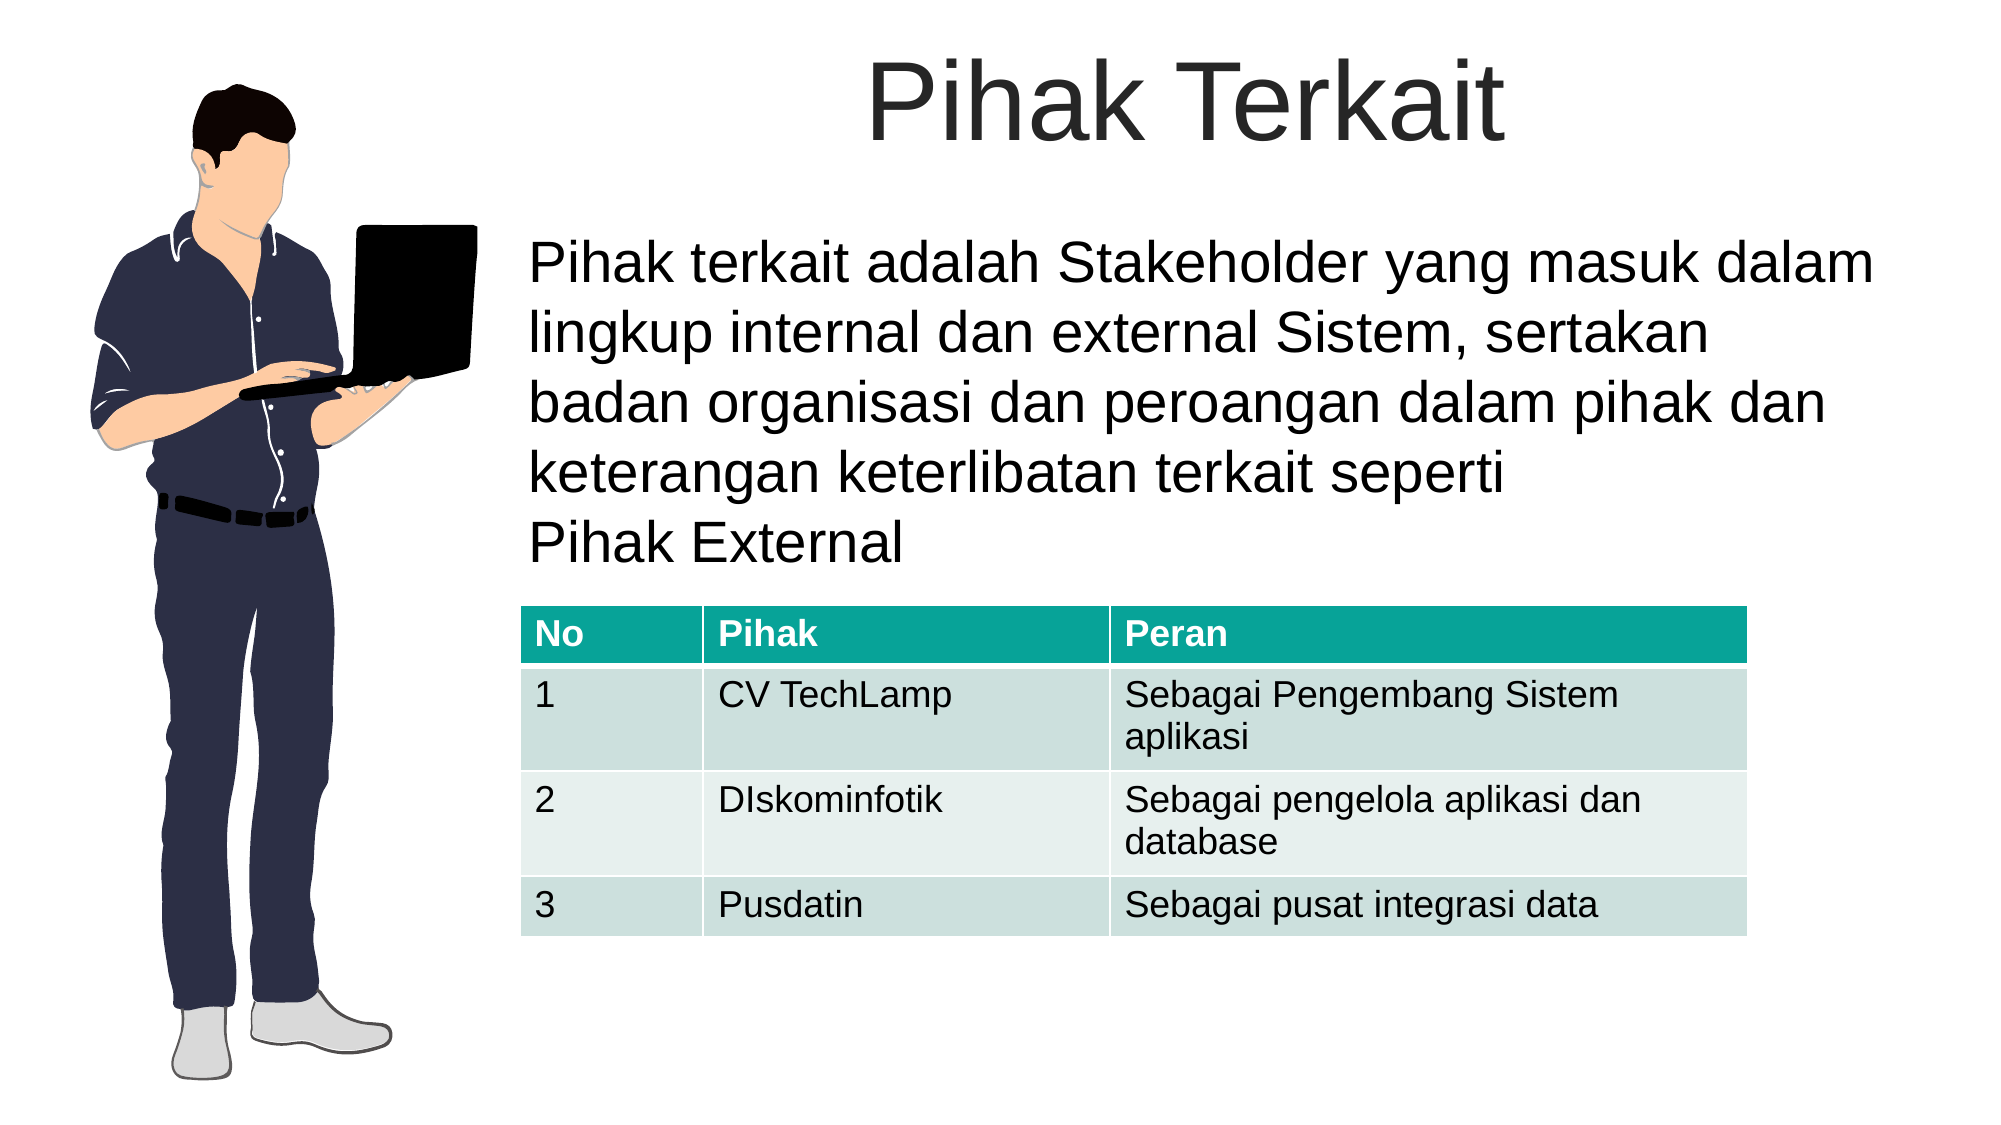

Pihak Terkait

Pihak terkait adalah Stakeholder yang masuk dalam lingkup internal dan external Sistem, sertakan badan organisasi dan peroangan dalam pihak dan keterangan keterlibatan terkait seperti
Pihak External
| No | Pihak | Peran |
| --- | --- | --- |
| 1 | CV TechLamp | Sebagai Pengembang Sistem aplikasi |
| 2 | DIskominfotik | Sebagai pengelola aplikasi dan database |
| 3 | Pusdatin | Sebagai pusat integrasi data |